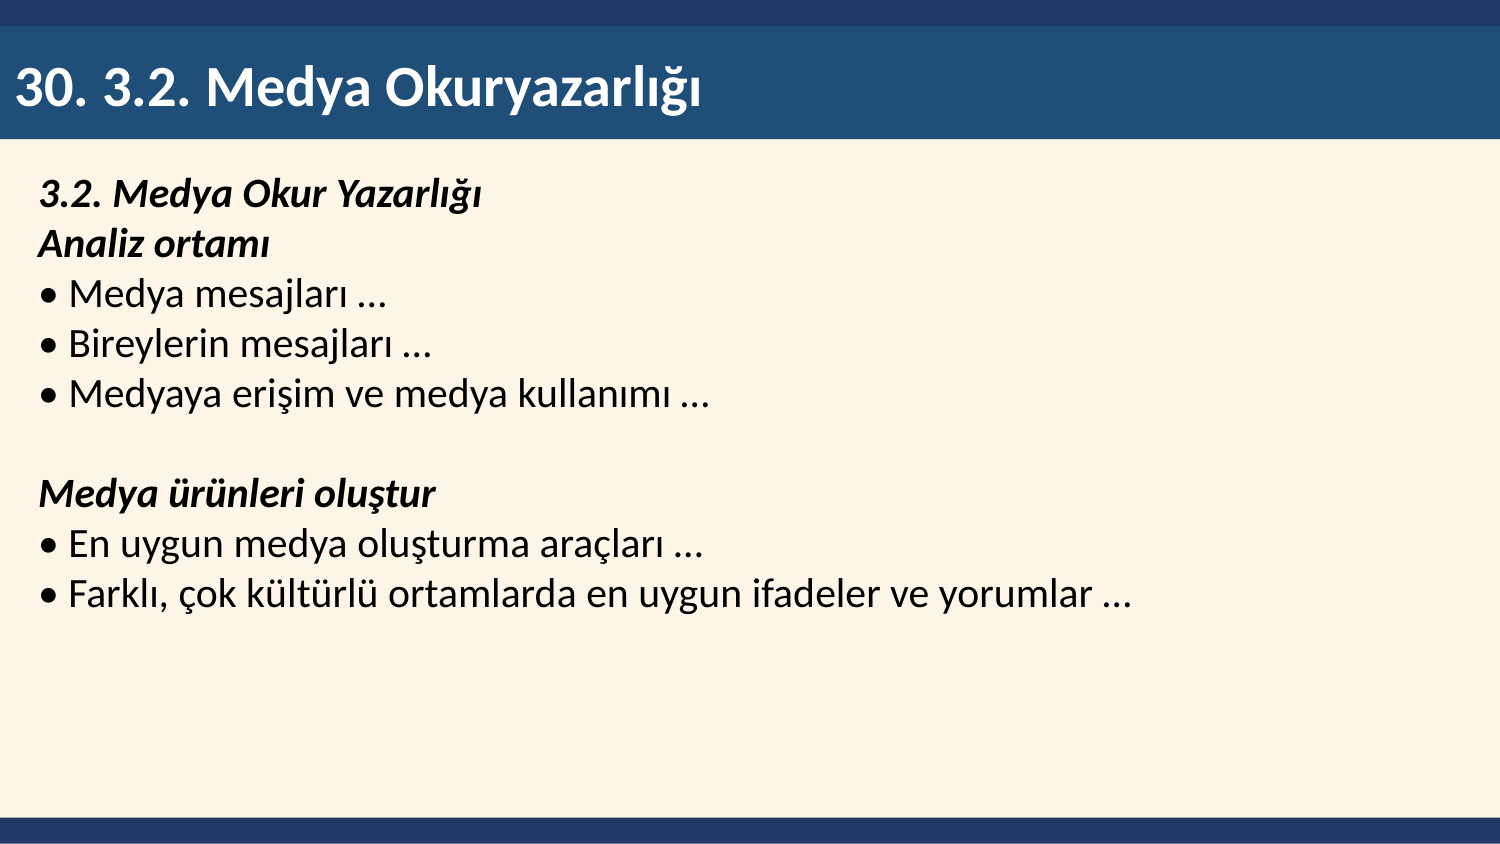

30. 3.2. Medya Okuryazarlığı
3.2. Medya Okur Yazarlığı
Analiz ortamı
• Medya mesajları …
• Bireylerin mesajları …
• Medyaya erişim ve medya kullanımı …

Medya ürünleri oluştur
• En uygun medya oluşturma araçları …
• Farklı, çok kültürlü ortamlarda en uygun ifadeler ve yorumlar …